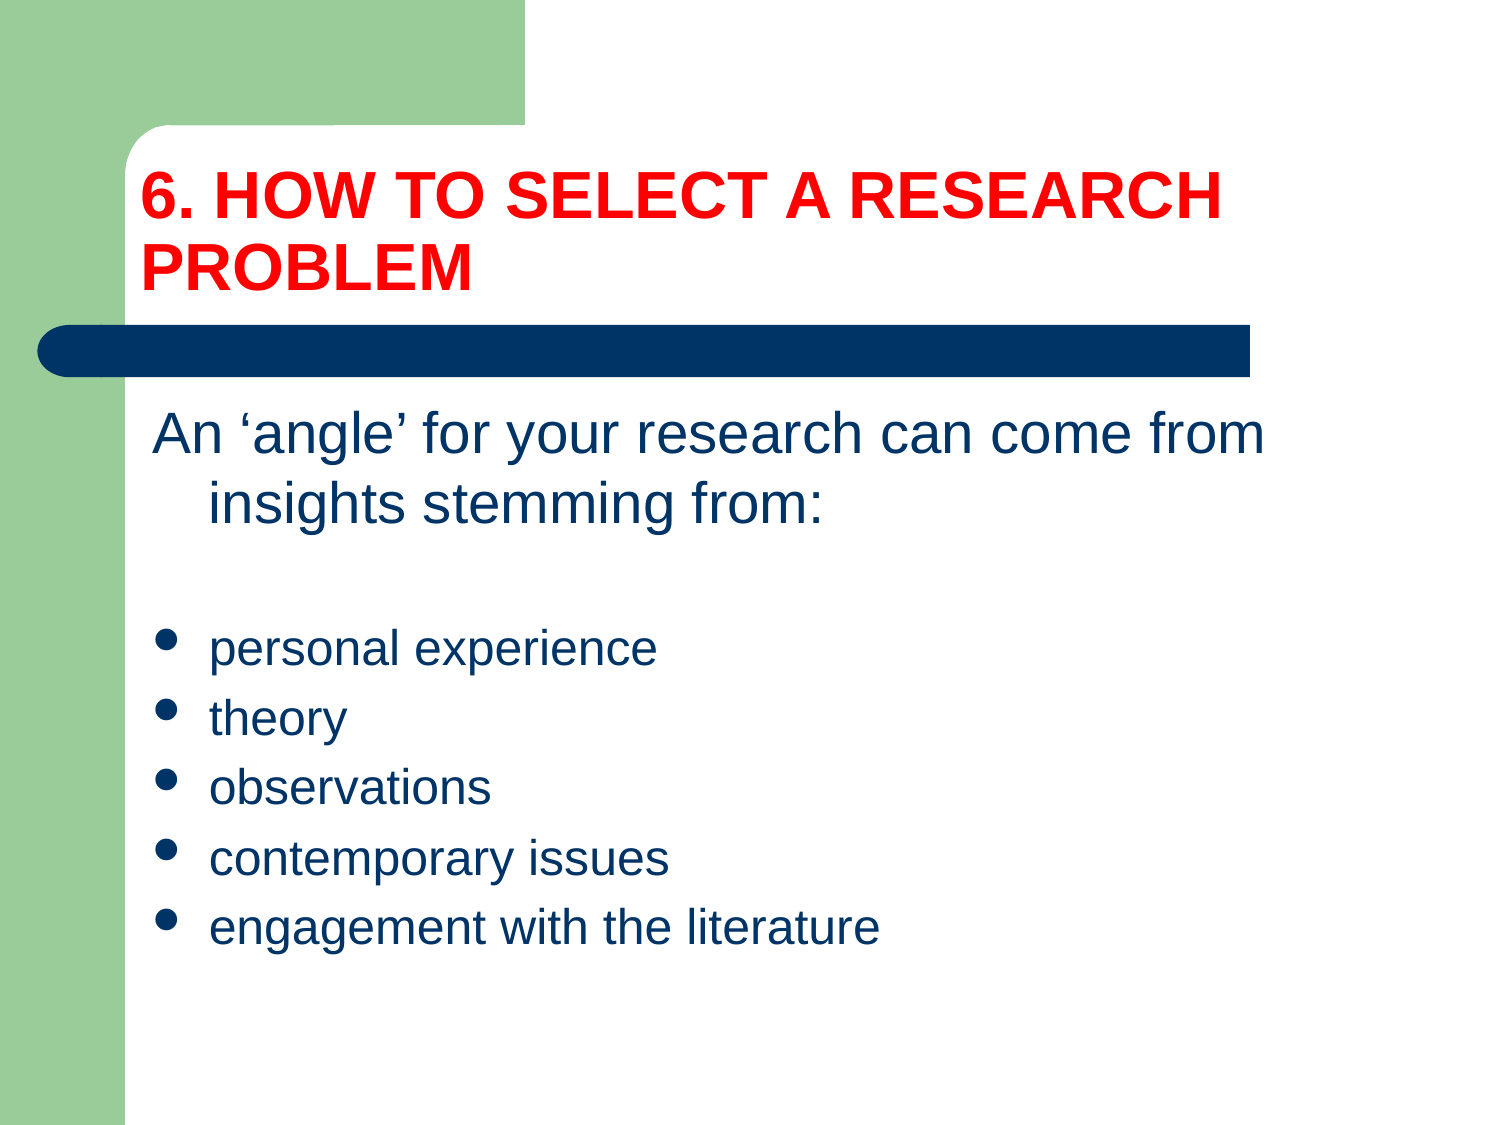

# 6. HOW TO SELECT A RESEARCH PROBLEM
An ‘angle’ for your research can come from insights stemming from:

personal experience
theory
observations
contemporary issues
engagement with the literature